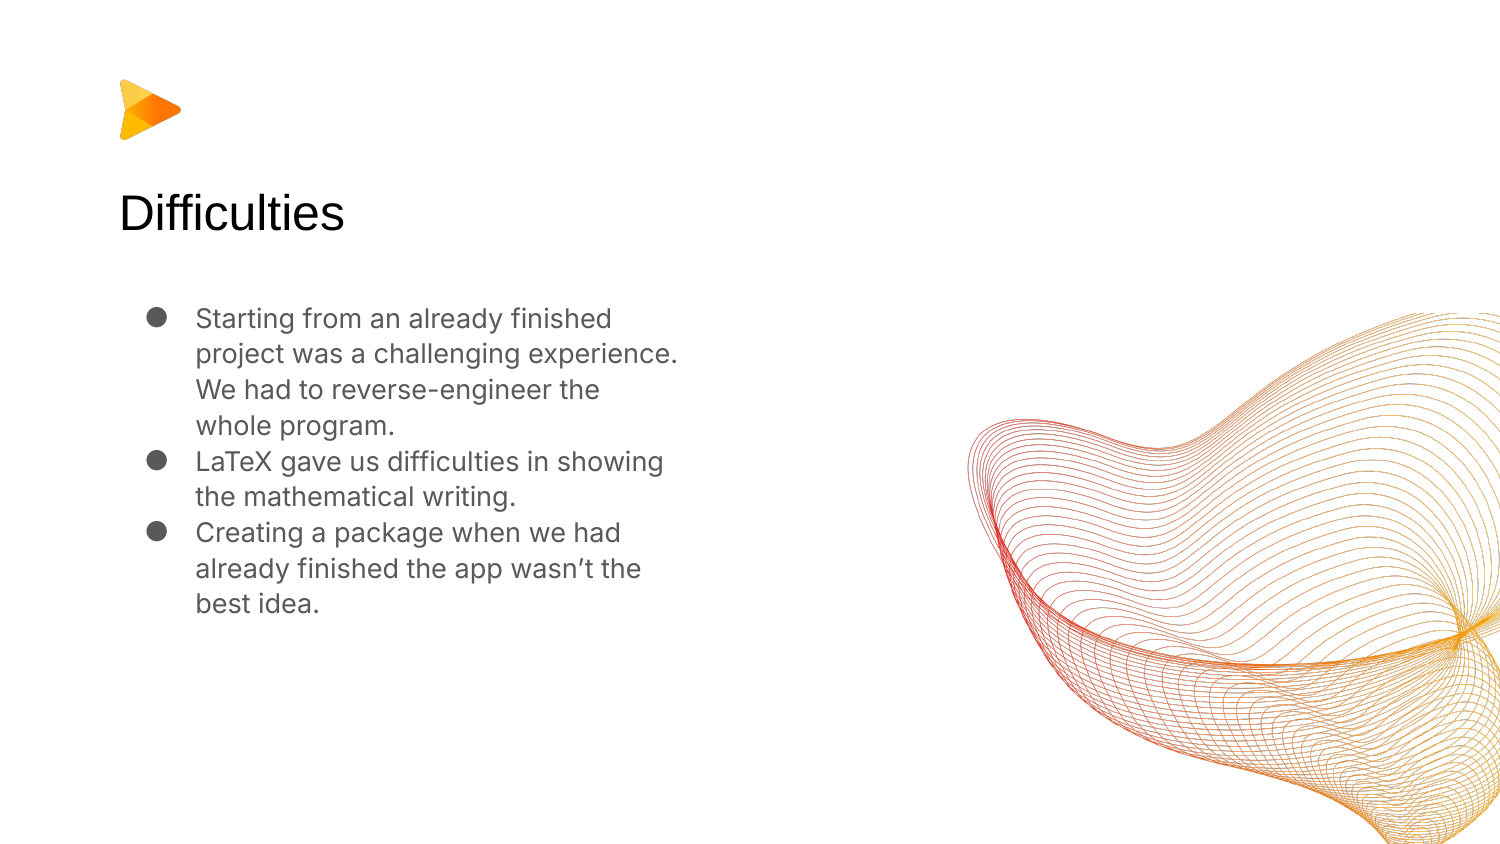

# Difficulties
Starting from an already finished project was a challenging experience. We had to reverse-engineer the whole program.
LaTeX gave us difficulties in showing the mathematical writing.
Creating a package when we had already finished the app wasn’t the best idea.